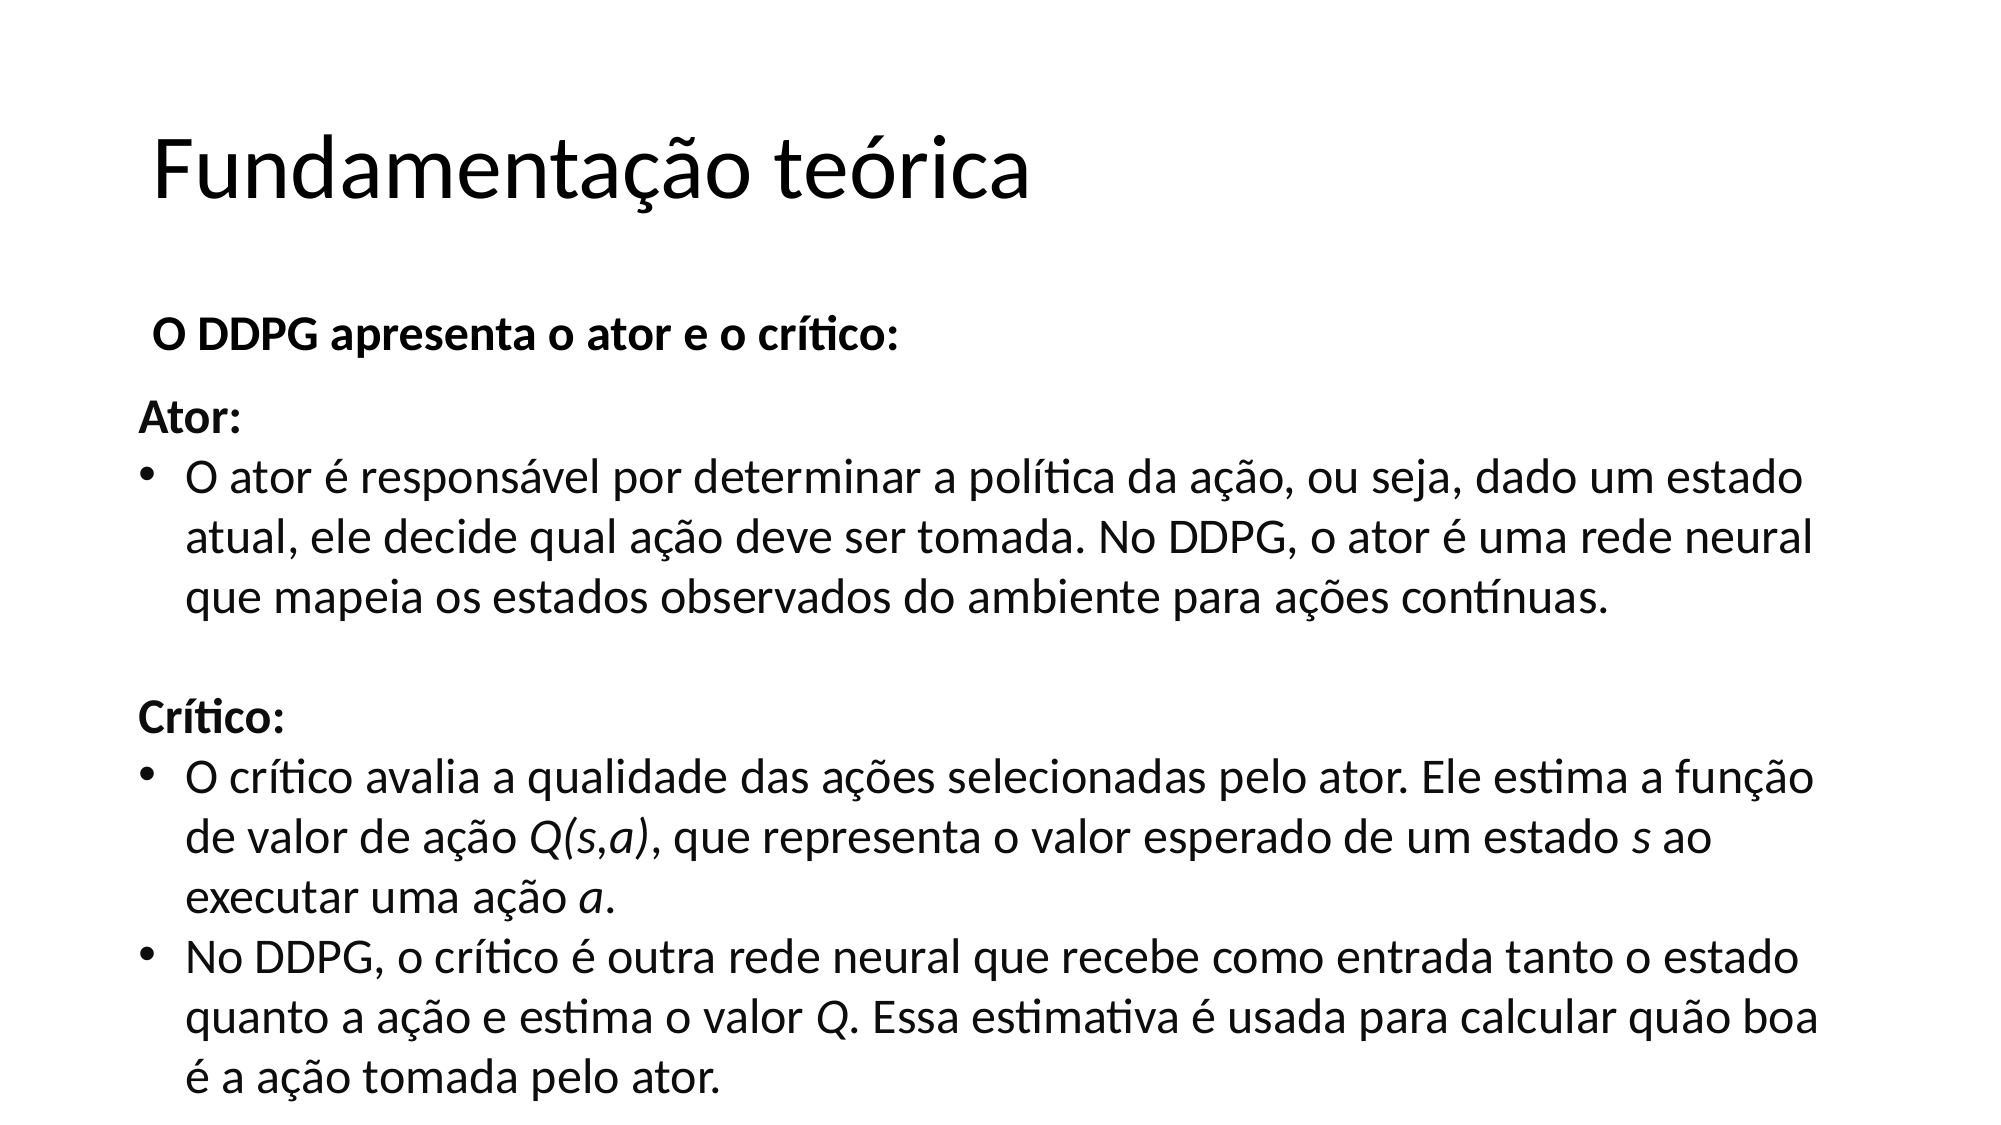

# Fundamentação teórica
O DDPG apresenta o ator e o crítico:
Ator:
O ator é responsável por determinar a política da ação, ou seja, dado um estado atual, ele decide qual ação deve ser tomada. No DDPG, o ator é uma rede neural que mapeia os estados observados do ambiente para ações contínuas.

Crítico:
O crítico avalia a qualidade das ações selecionadas pelo ator. Ele estima a função de valor de ação Q(s,a), que representa o valor esperado de um estado s ao executar uma ação a.
No DDPG, o crítico é outra rede neural que recebe como entrada tanto o estado quanto a ação e estima o valor Q. Essa estimativa é usada para calcular quão boa é a ação tomada pelo ator.